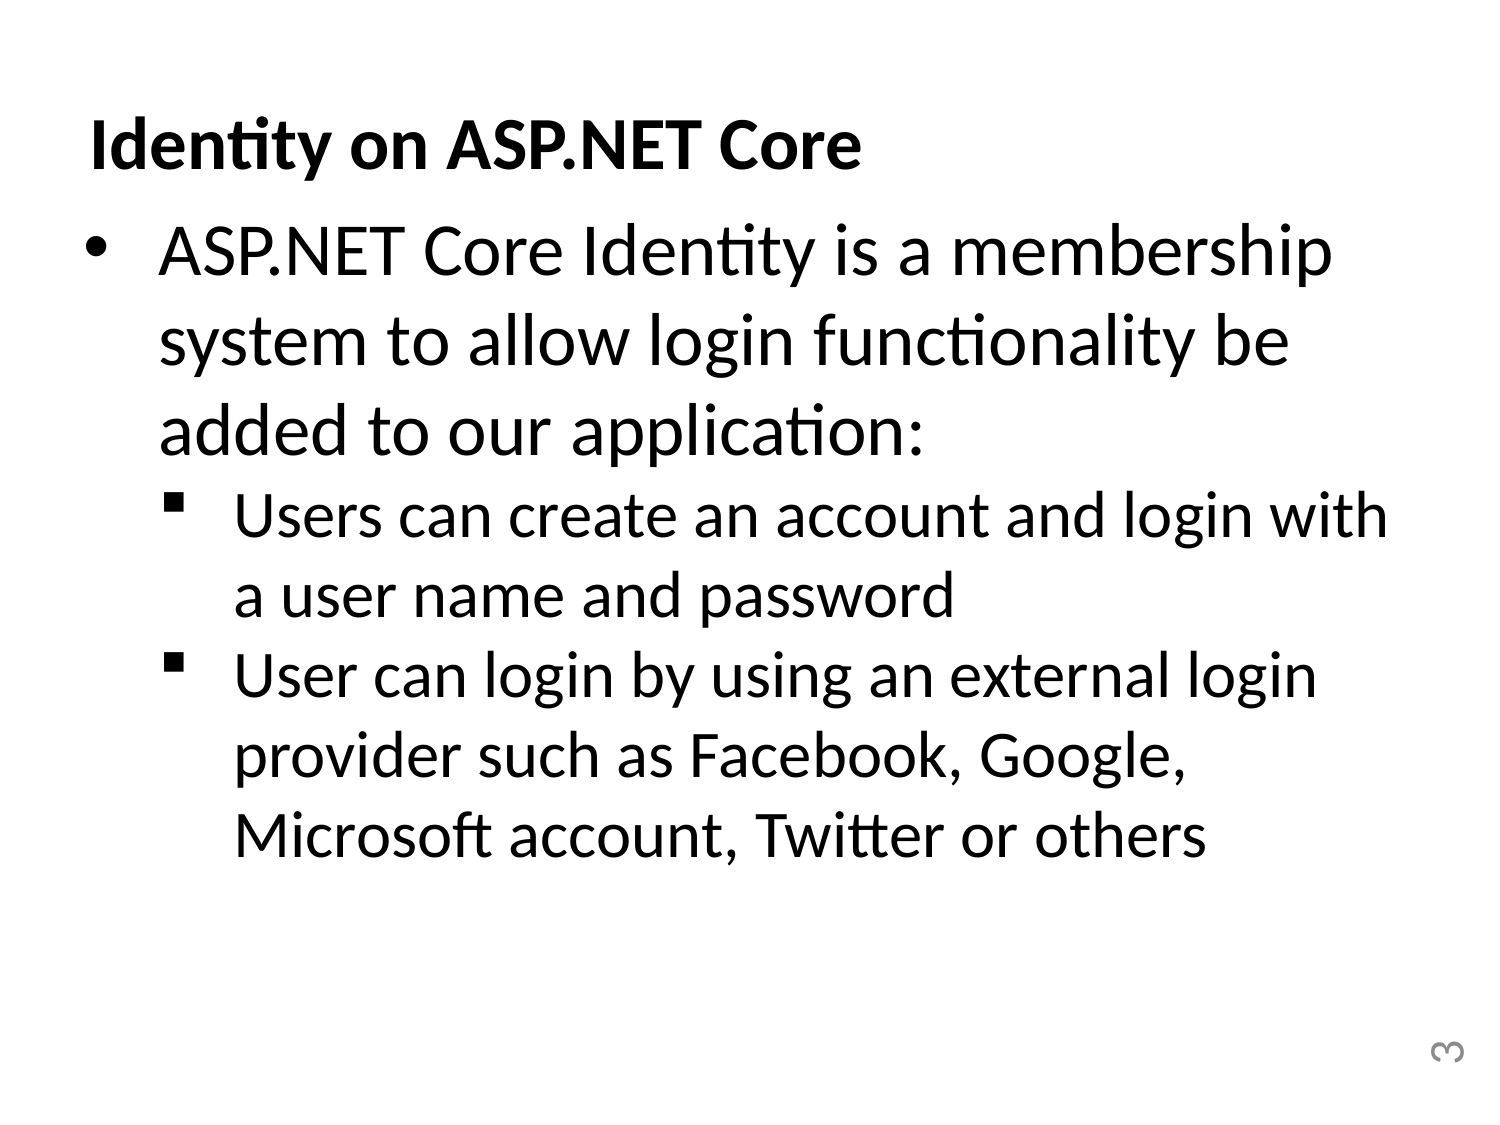

Identity on ASP.NET Core
ASP.NET Core Identity is a membership system to allow login functionality be added to our application:
Users can create an account and login with a user name and password
User can login by using an external login provider such as Facebook, Google, Microsoft account, Twitter or others
3